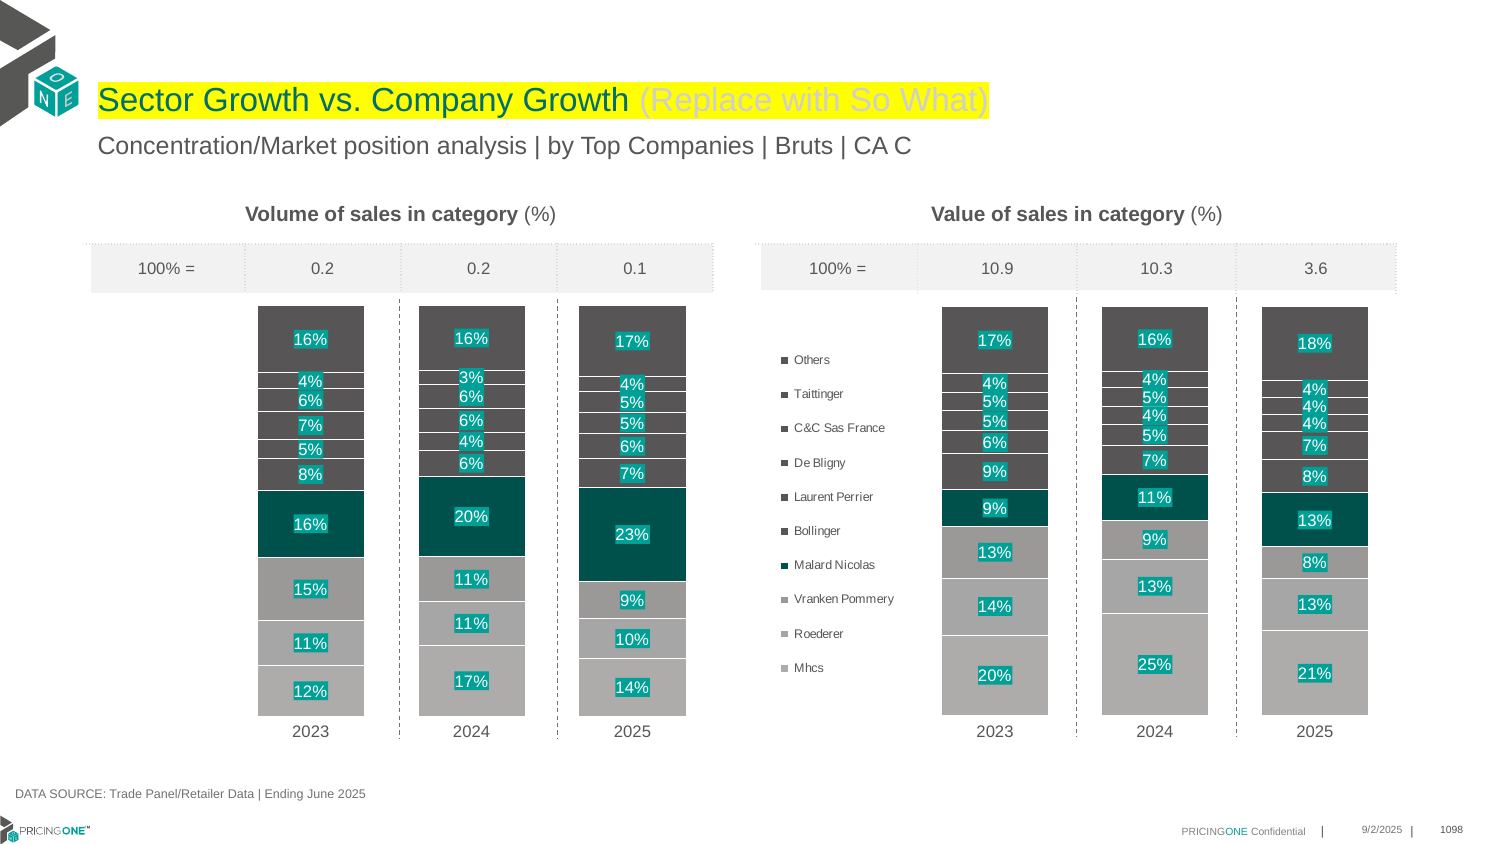

# Sector Growth vs. Company Growth (Replace with So What)
Concentration/Market position analysis | by Top Companies | Bruts | CA C
| Volume of sales in category (%) |  |  |  |
| --- | --- | --- | --- |
| 100% = | 0.2 | 0.2 | 0.1 |
| Value of sales in category (%) |  |  |  |
| --- | --- | --- | --- |
| 100% = | 10.9 | 10.3 | 3.6 |

### Chart

| Category | Mhcs | Roederer | Vranken Pommery | Malard Nicolas | Bollinger | Laurent Perrier | De Bligny | C&C Sas France | Taittinger | Others |
|---|---|---|---|---|---|---|---|---|---|---|
| 2023 | 0.1244300245527885 | 0.10869224094962063 | 0.15363953552770035 | 0.16379294430393768 | 0.07633055806826783 | 0.04606416954346582 | 0.0688401115028891 | 0.055945282357067694 | 0.03782606287729144 | 0.16443907031697097 |
| 2024 | 0.17333158449656202 | 0.10541954425986369 | 0.10954108168917454 | 0.19554853778748607 | 0.06373501087137473 | 0.04310714483899771 | 0.057726747617630296 | 0.05926538766162026 | 0.03332542993638606 | 0.15899953084090462 |
| 2025 | 0.14094289220994874 | 0.09616634178037686 | 0.09161793372319688 | 0.22750703920294563 | 0.07026207494043751 | 0.06191610714027868 | 0.050768897552523284 | 0.05198180636777128 | 0.035260991986138183 | 0.17357591509638293 |

### Chart

| Category | Mhcs | Roederer | Vranken Pommery | Malard Nicolas | Bollinger | Laurent Perrier | De Bligny | C&C Sas France | Taittinger | Others |
|---|---|---|---|---|---|---|---|---|---|---|
| 2023 | 0.19685865318698054 | 0.13919483274611055 | 0.125809831778262 | 0.09087836051508855 | 0.08640023320322934 | 0.05606680132252715 | 0.049430900439417044 | 0.045347544998062005 | 0.04453740286455592 | 0.1654754389457669 |
| 2024 | 0.24966311650652256 | 0.13292979960953621 | 0.09482367931454595 | 0.11112095951424174 | 0.07200637787343377 | 0.0496799290603631 | 0.04437891526725831 | 0.04662749704856006 | 0.03932940871765943 | 0.15944031708787887 |
| 2025 | 0.2075368305629737 | 0.12753256261376786 | 0.0772214647757683 | 0.131453671299936 | 0.08201315709563271 | 0.06856298818847843 | 0.04006356235579653 | 0.04280875631625838 | 0.041295473020822135 | 0.181511533770566 |
DATA SOURCE: Trade Panel/Retailer Data | Ending June 2025

9/2/2025
1098